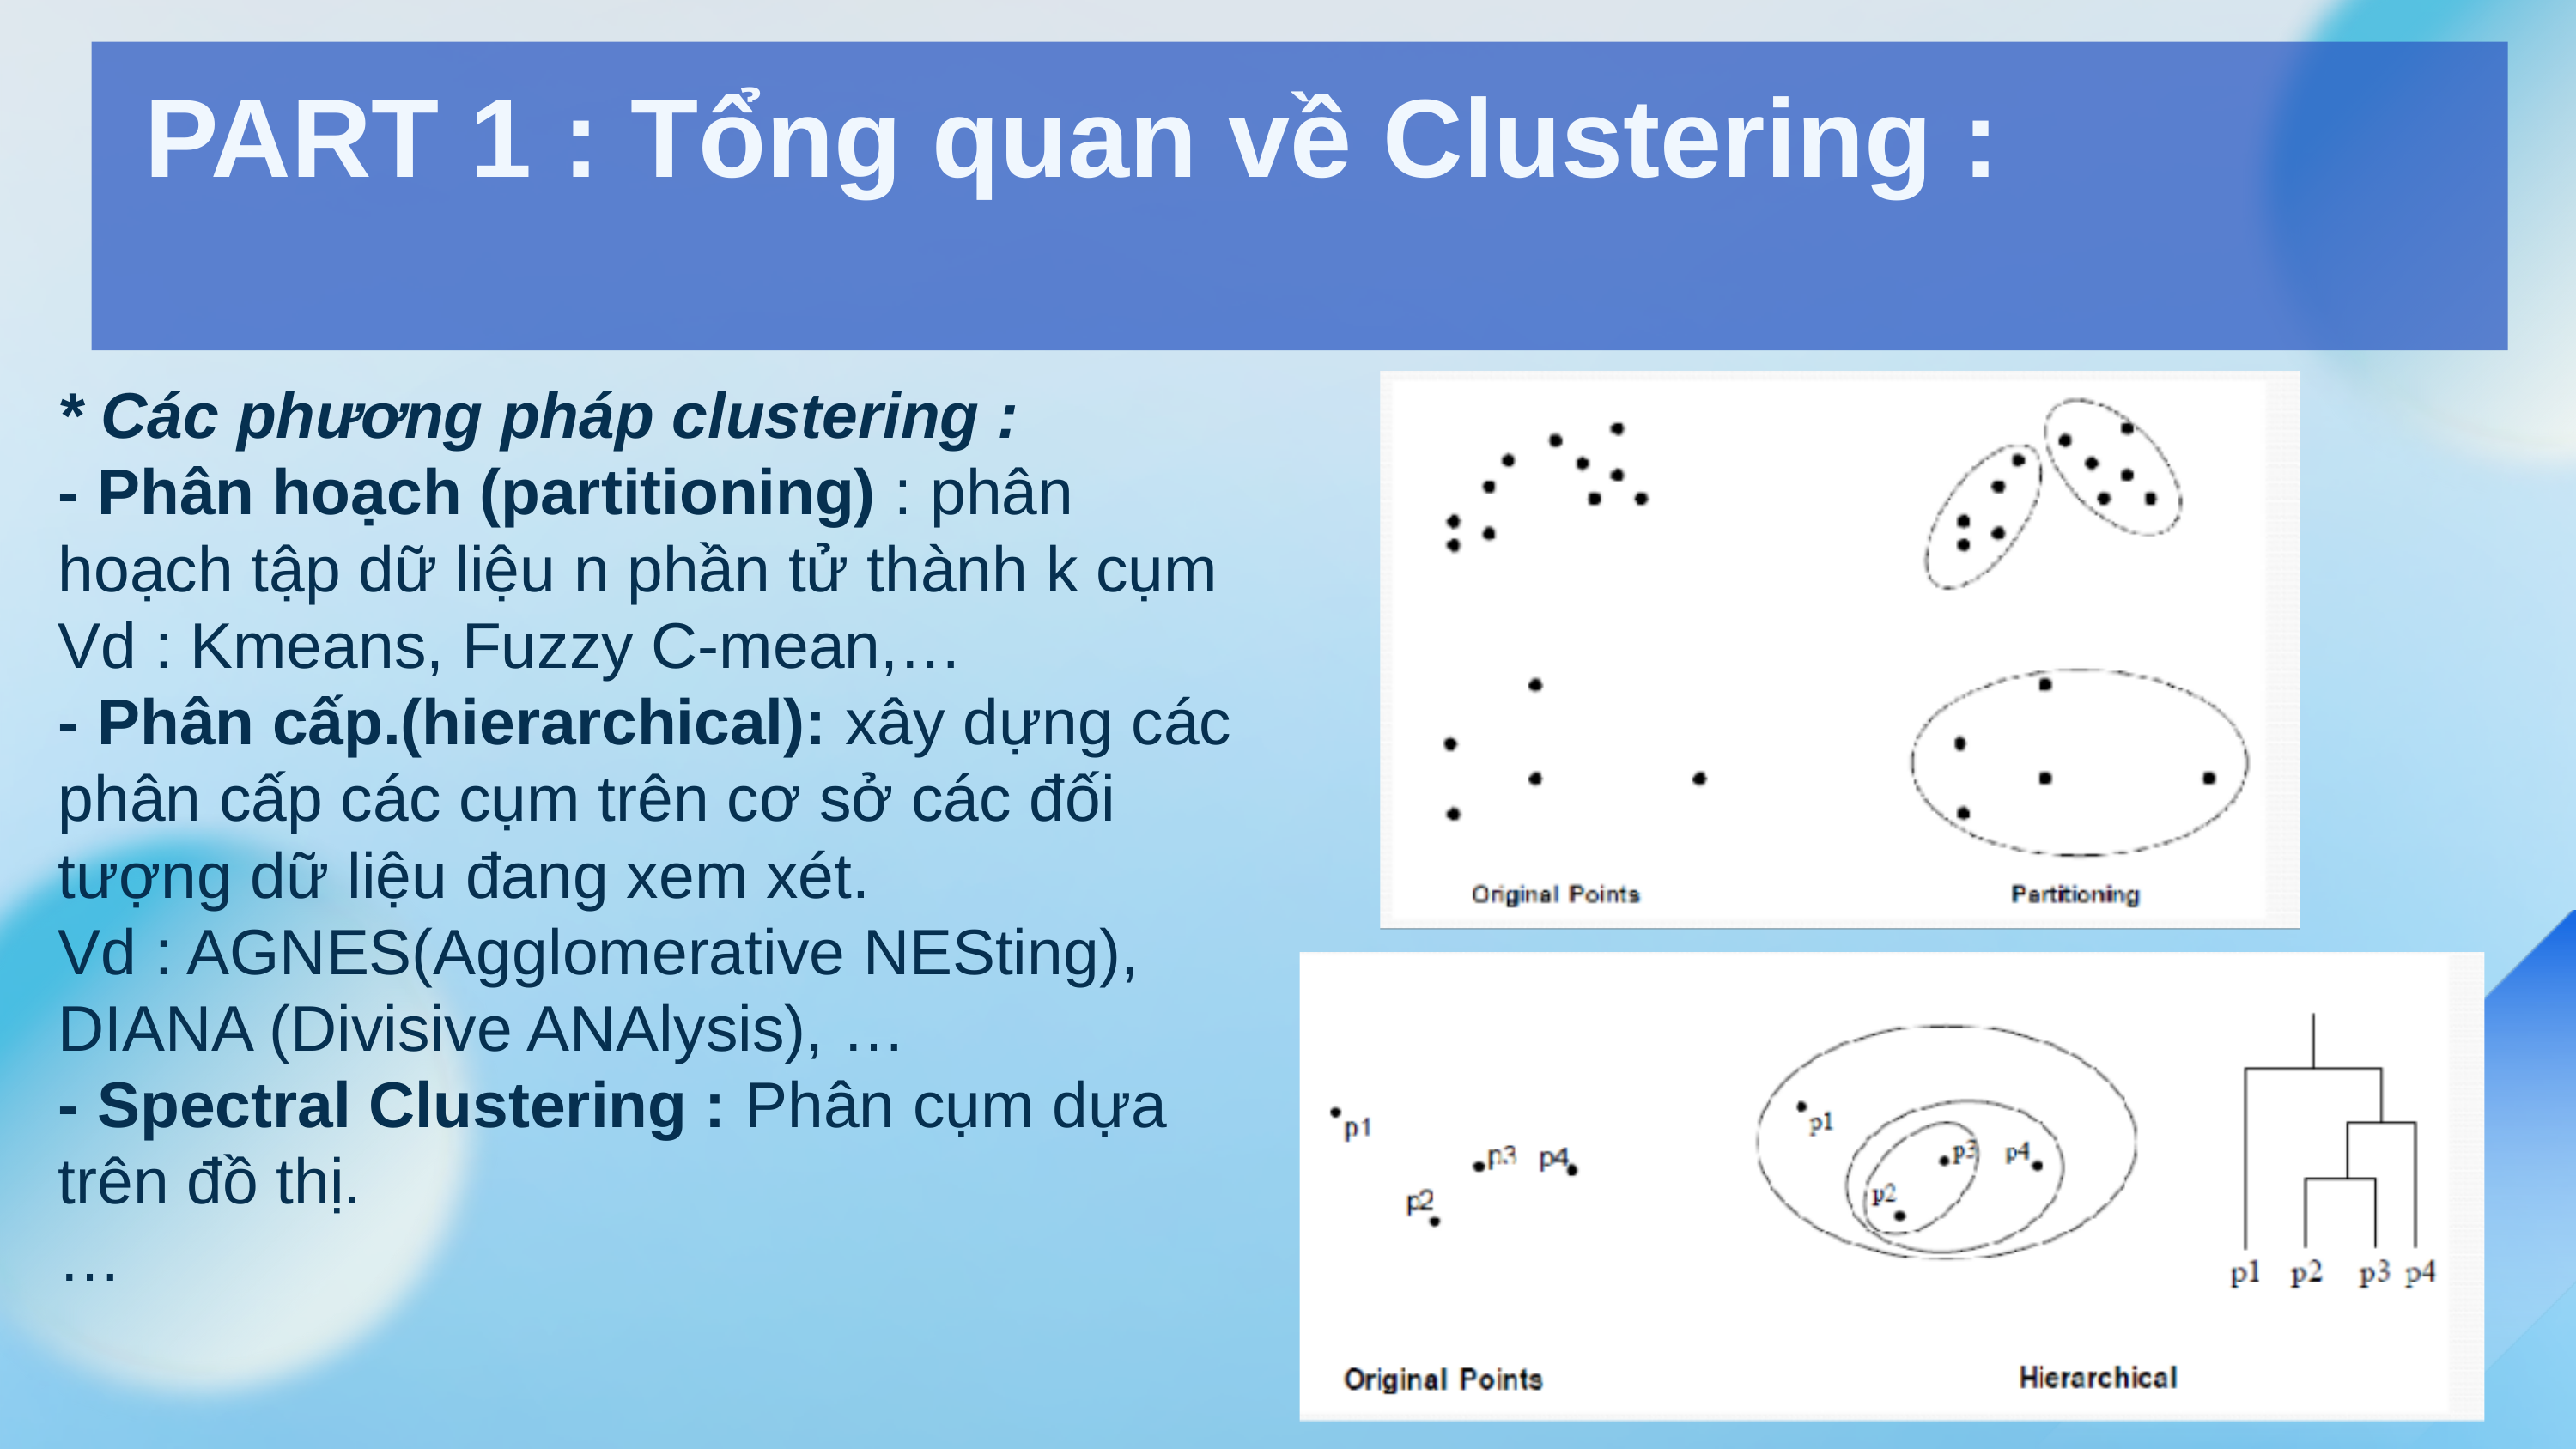

PART 1 : Tổng quan về Clustering :

* Các phương pháp clustering :
- Phân hoạch (partitioning) : phân hoạch tập dữ liệu n phần tử thành k cụm
Vd : Kmeans, Fuzzy C-mean,…
- Phân cấp.(hierarchical): xây dựng các phân cấp các cụm trên cơ sở các đối tượng dữ liệu đang xem xét.
Vd : AGNES(Agglomerative NESting), DIANA (Divisive ANAlysis), …
- Spectral Clustering : Phân cụm dựa trên đồ thị.
…